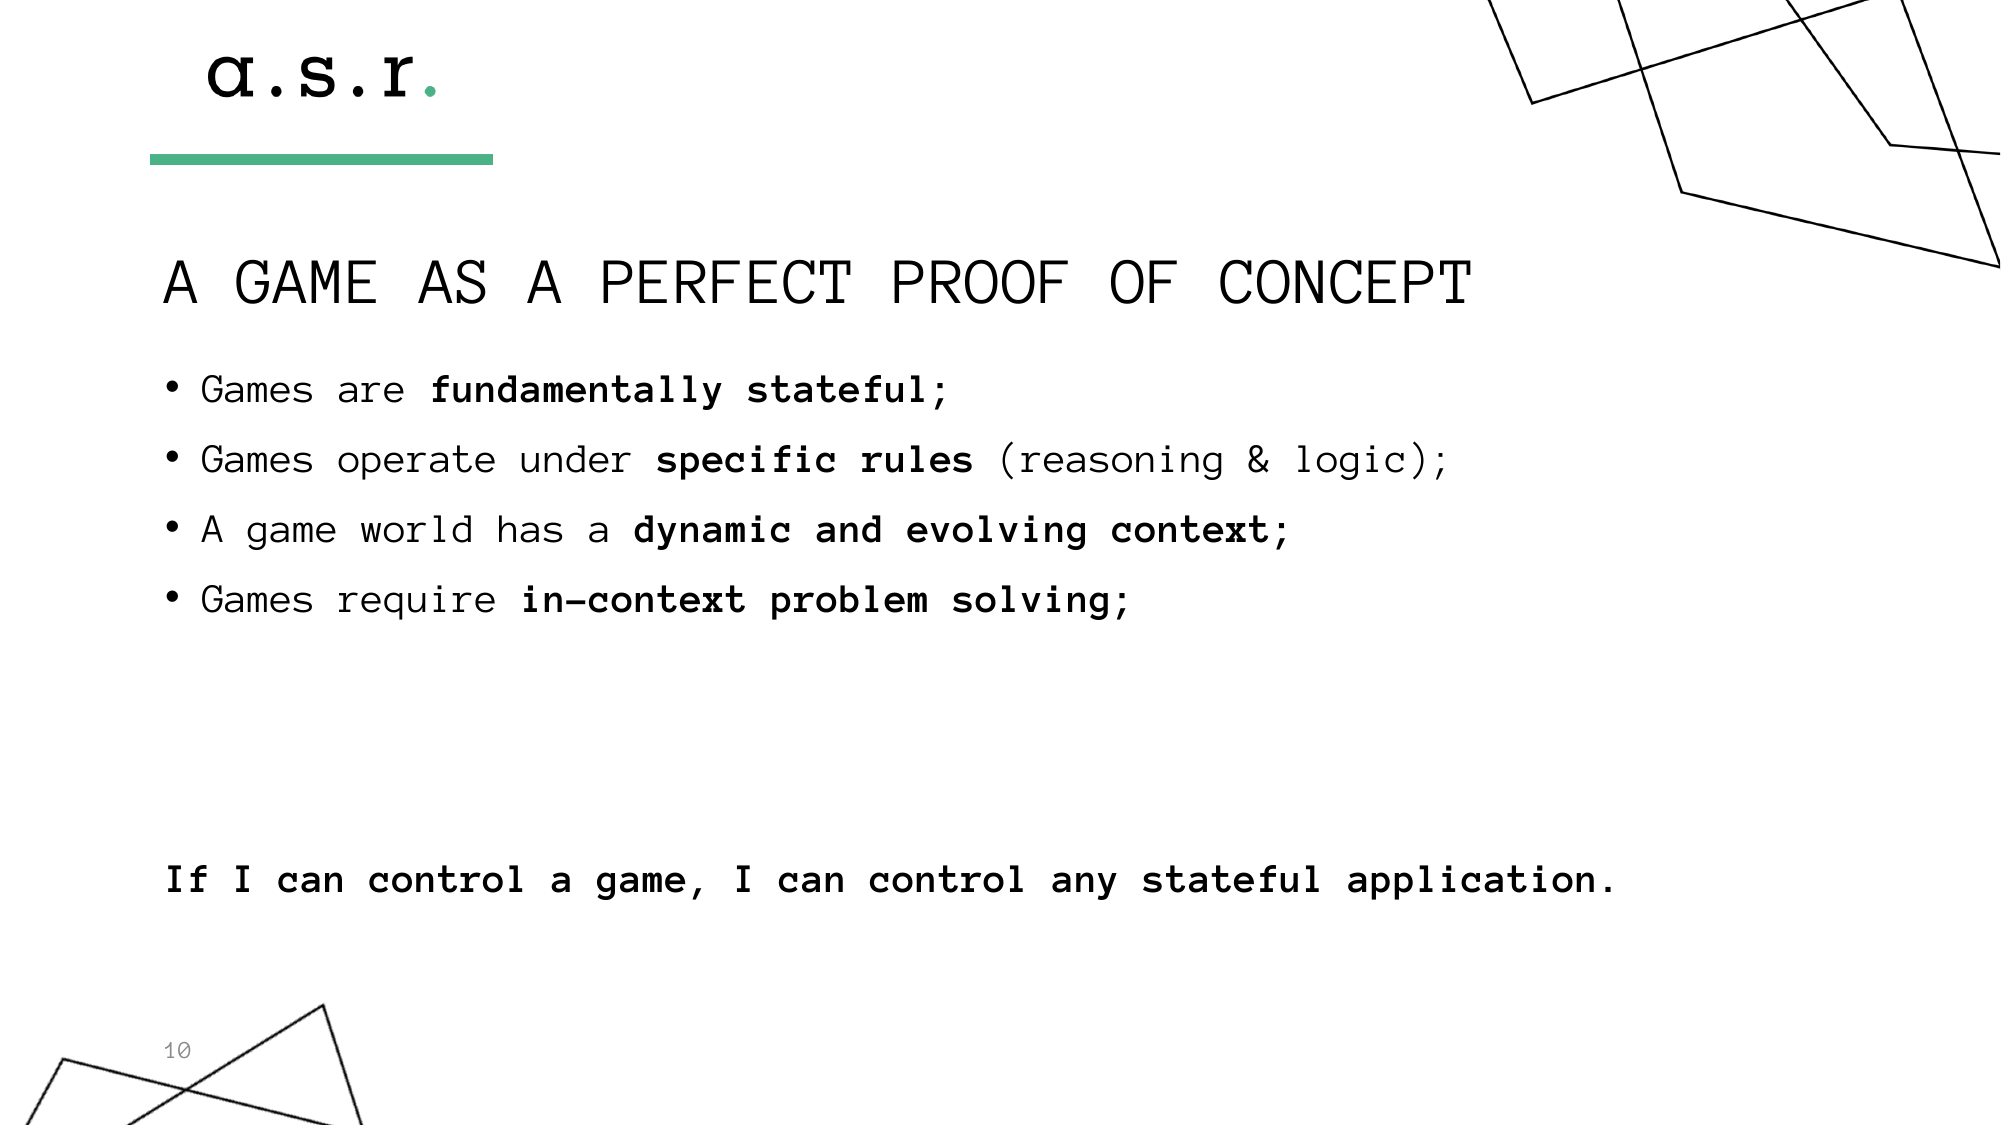

# A GAME AS A PERFECT PROOF OF CONCEPT
Games are fundamentally stateful;
Games operate under specific rules (reasoning & logic);
A game world has a dynamic and evolving context;
Games require in-context problem solving;

If I can control a game, I can control any stateful application.
10